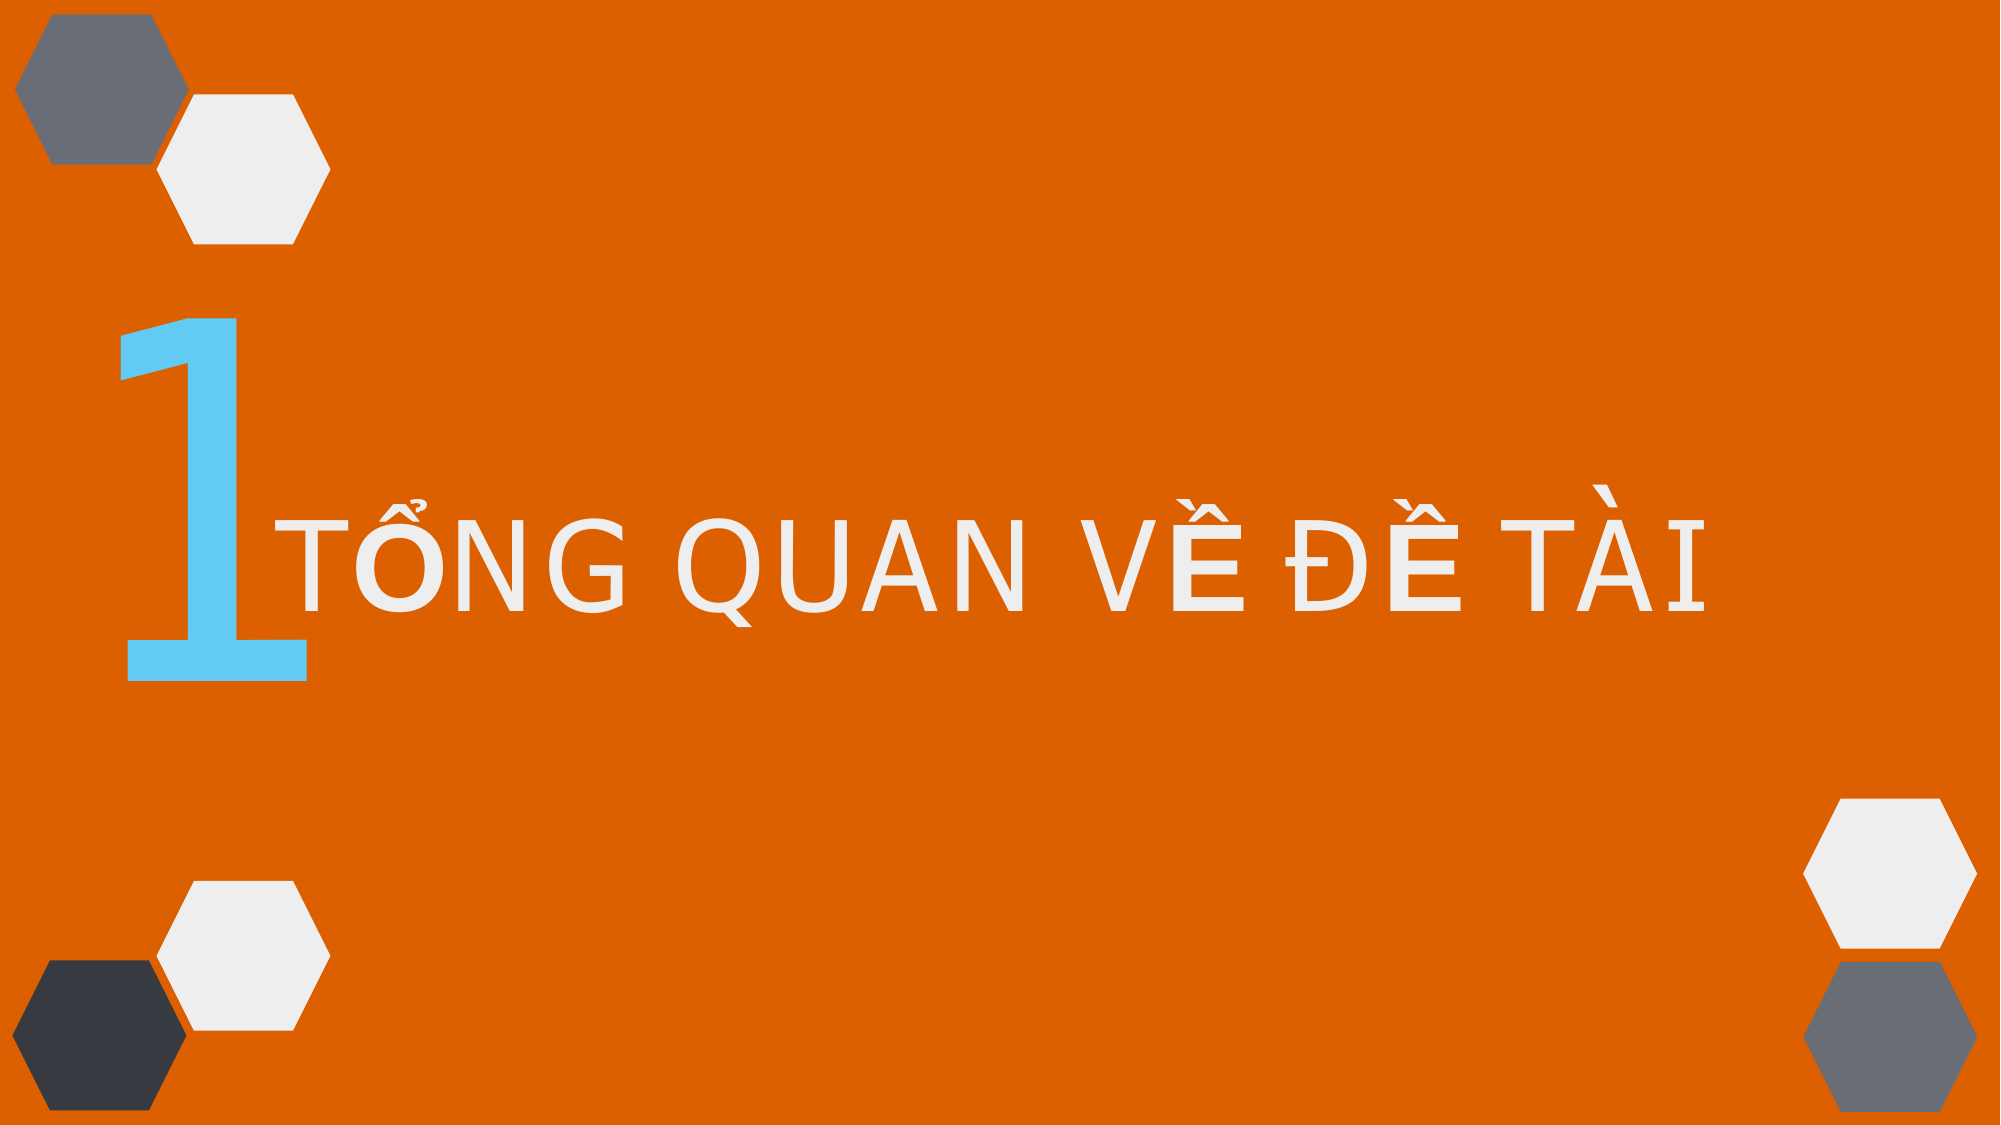

NỘI
DUNG
CHÍNH

  1	Tổng quan về đề tài
1

  2	Mục tiêu của website
TỔNG QUAN VỀ ĐỀ TÀI

  3	Phân tích và thiết kế hệ thống

  4	Demo sản phẩm

  5	Kết luận và hướng phát triển

LÝ DO CHỌN ĐỀ TÀI
GIỚI THIỆU NGÔN NGỮ - FRAMEWORK
SƠ BỘ CÁC CHỨC NĂNG HỆ THỐNG
ĐỐI TƯỢNG NGHIÊM CỨU